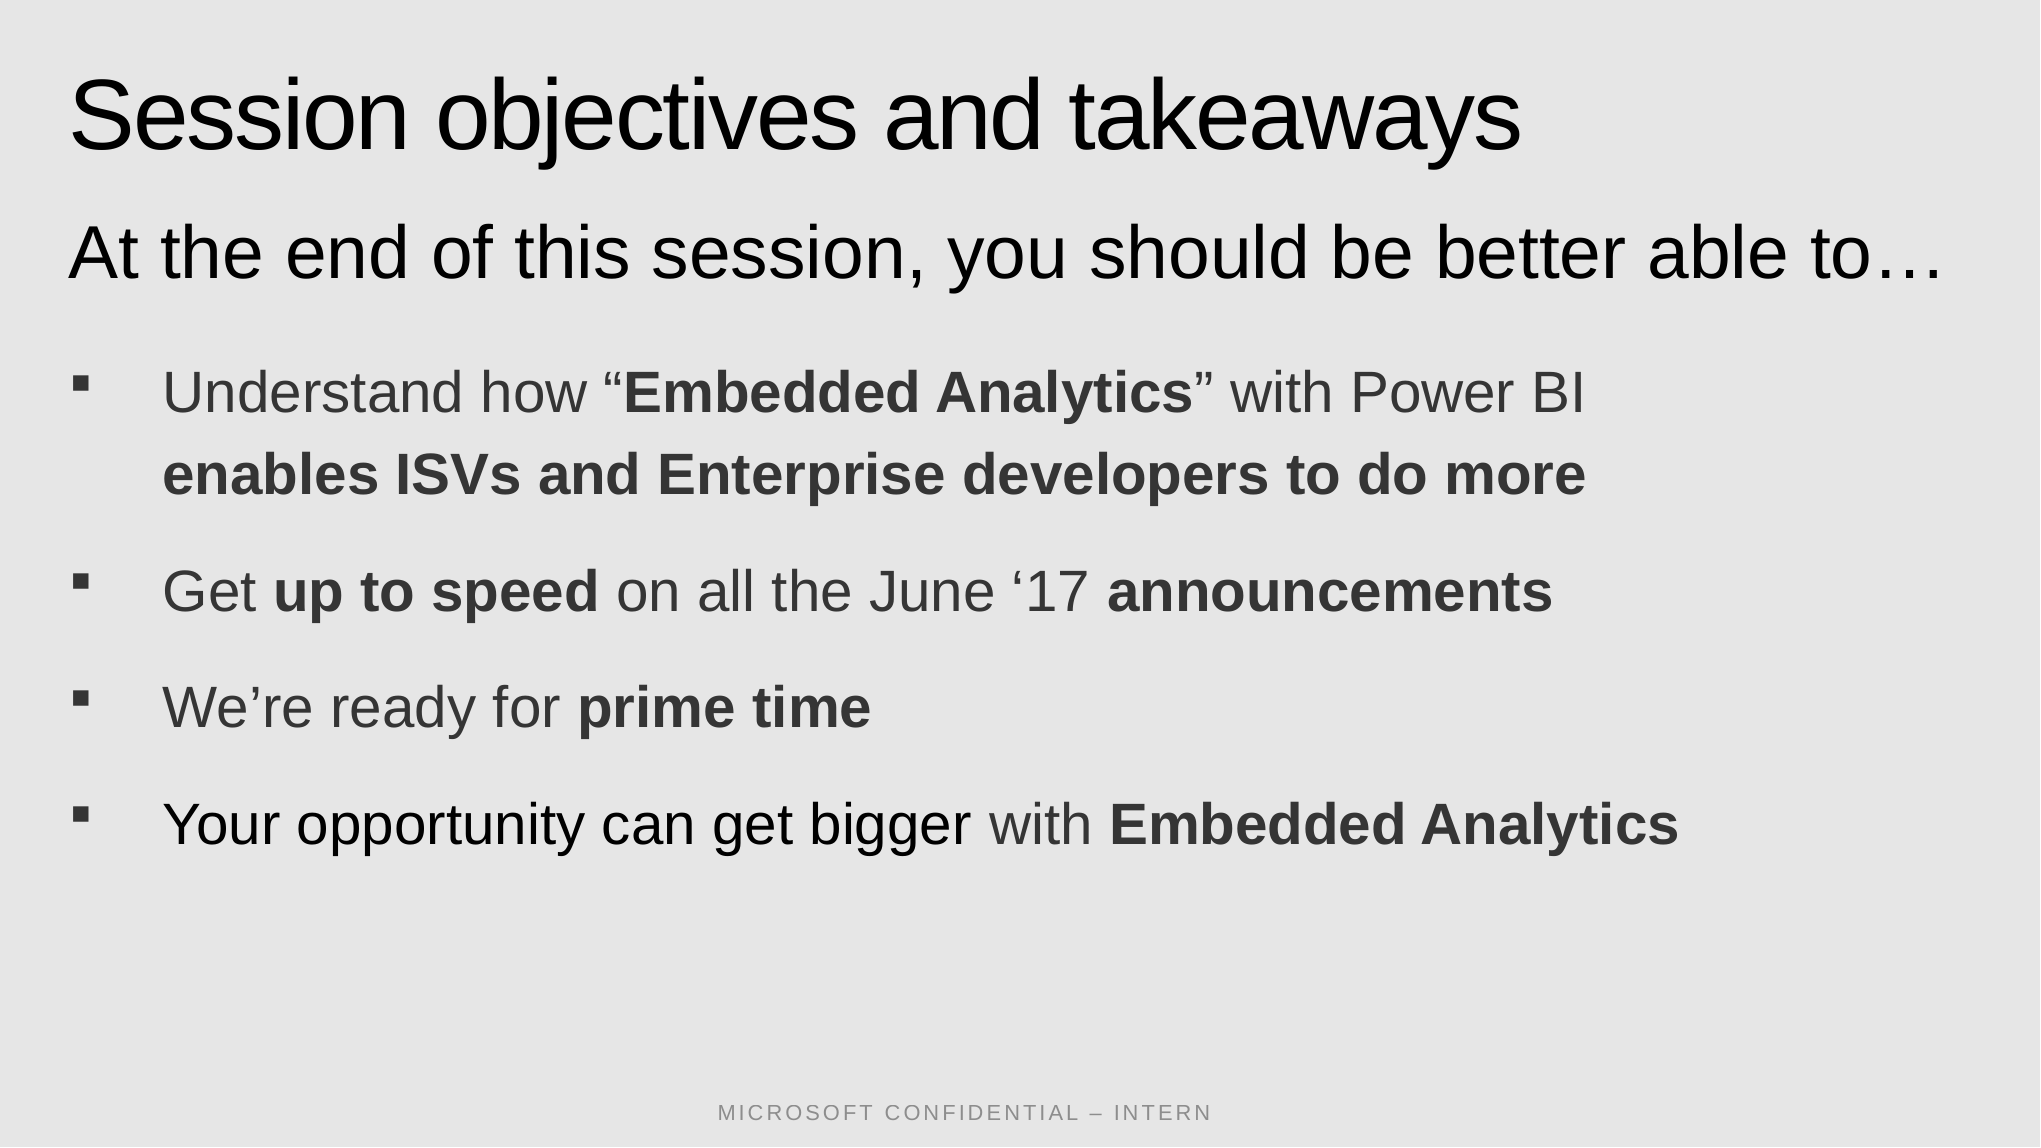

# Session objectives and takeaways
At the end of this session, you should be better able to…

Understand how “Embedded Analytics” with Power BI
	enables ISVs and Enterprise developers to do more
Get up to speed on all the June ‘17 announcements
We’re ready for prime time
Your opportunity can get bigger with Embedded Analytics